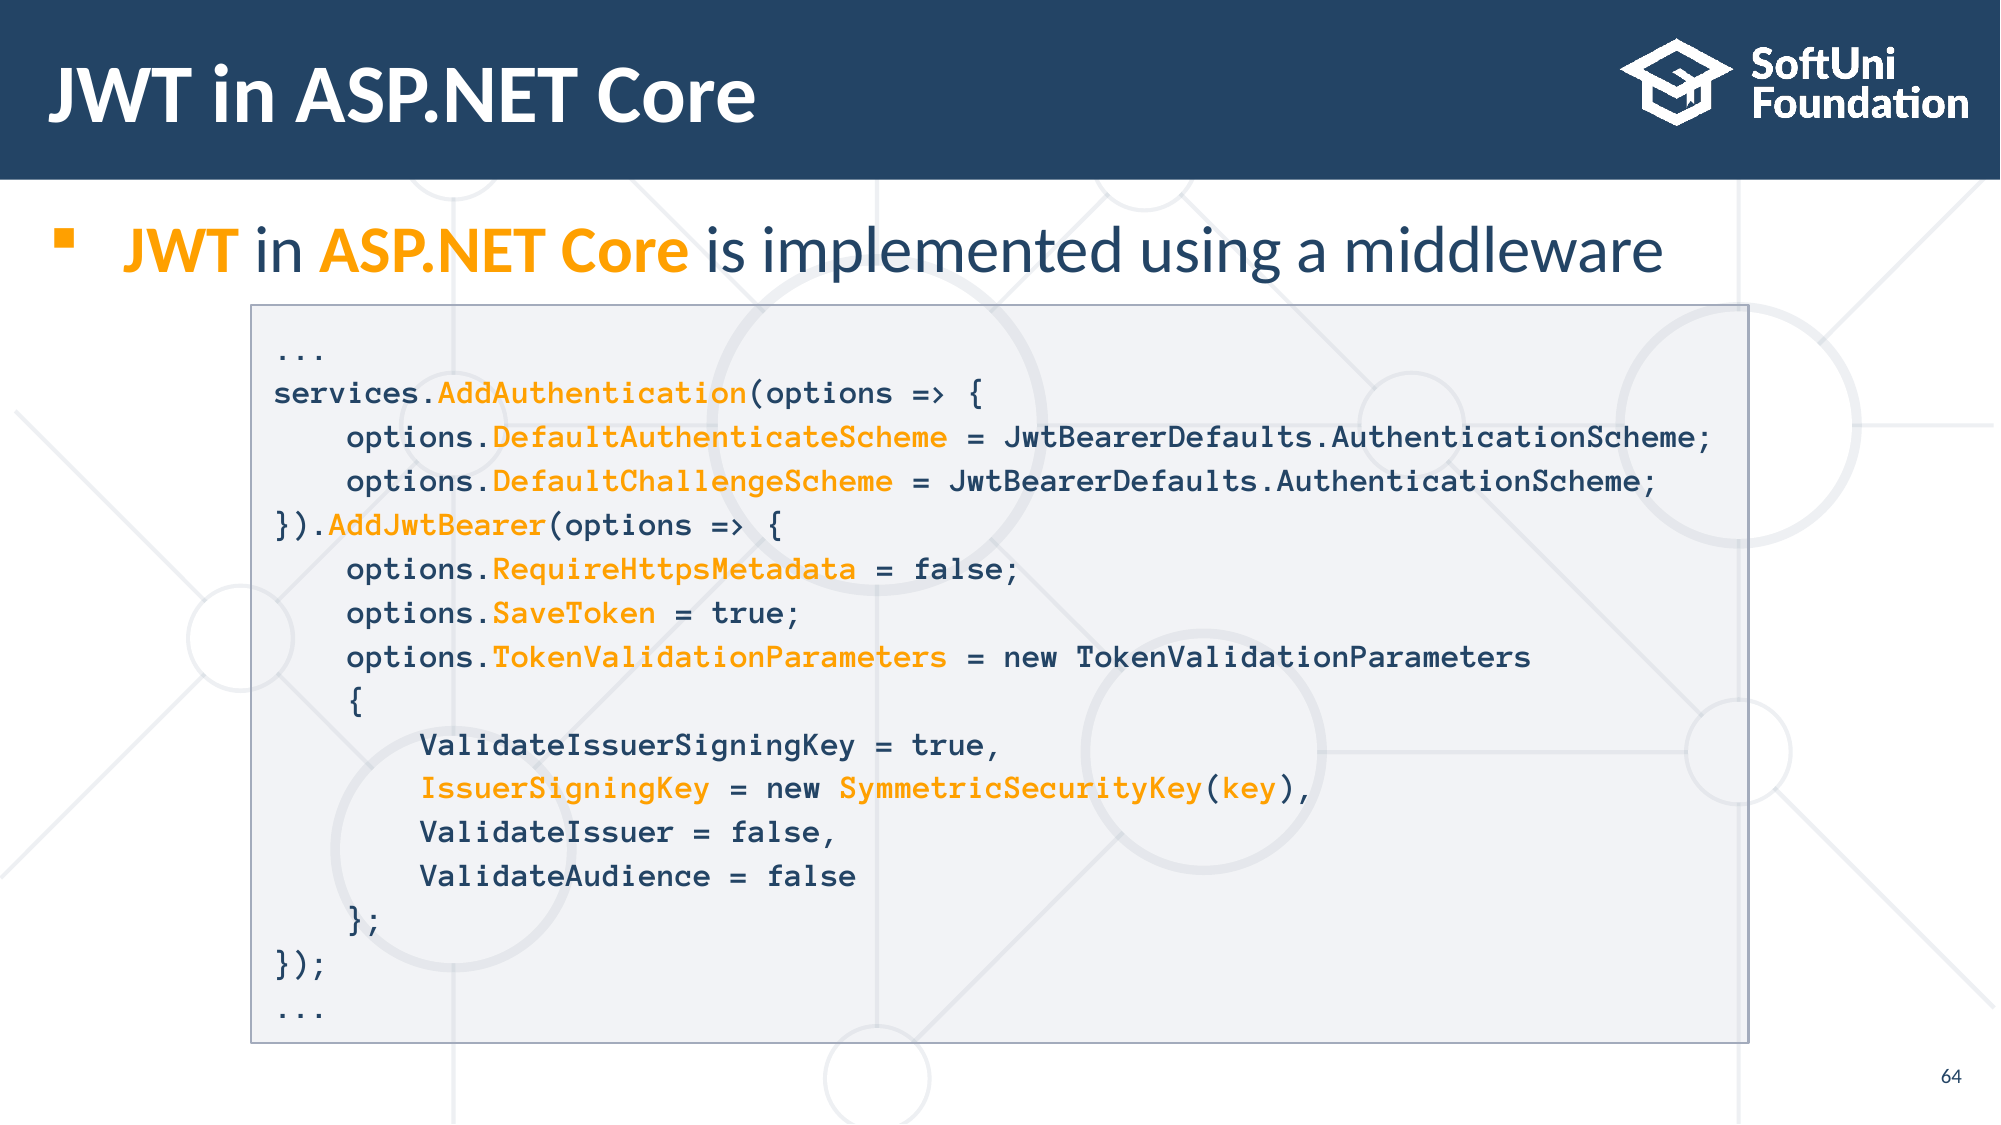

# JWT in ASP.NET Core
JWT in ASP.NET Core is implemented using a middleware
...
services.AddAuthentication(options => {
    options.DefaultAuthenticateScheme = JwtBearerDefaults.AuthenticationScheme;
    options.DefaultChallengeScheme = JwtBearerDefaults.AuthenticationScheme;
}).AddJwtBearer(options => {
    options.RequireHttpsMetadata = false;
    options.SaveToken = true;
    options.TokenValidationParameters = new TokenValidationParameters
    {
        ValidateIssuerSigningKey = true,
        IssuerSigningKey = new SymmetricSecurityKey(key),
        ValidateIssuer = false,
        ValidateAudience = false
    };
});
...
64